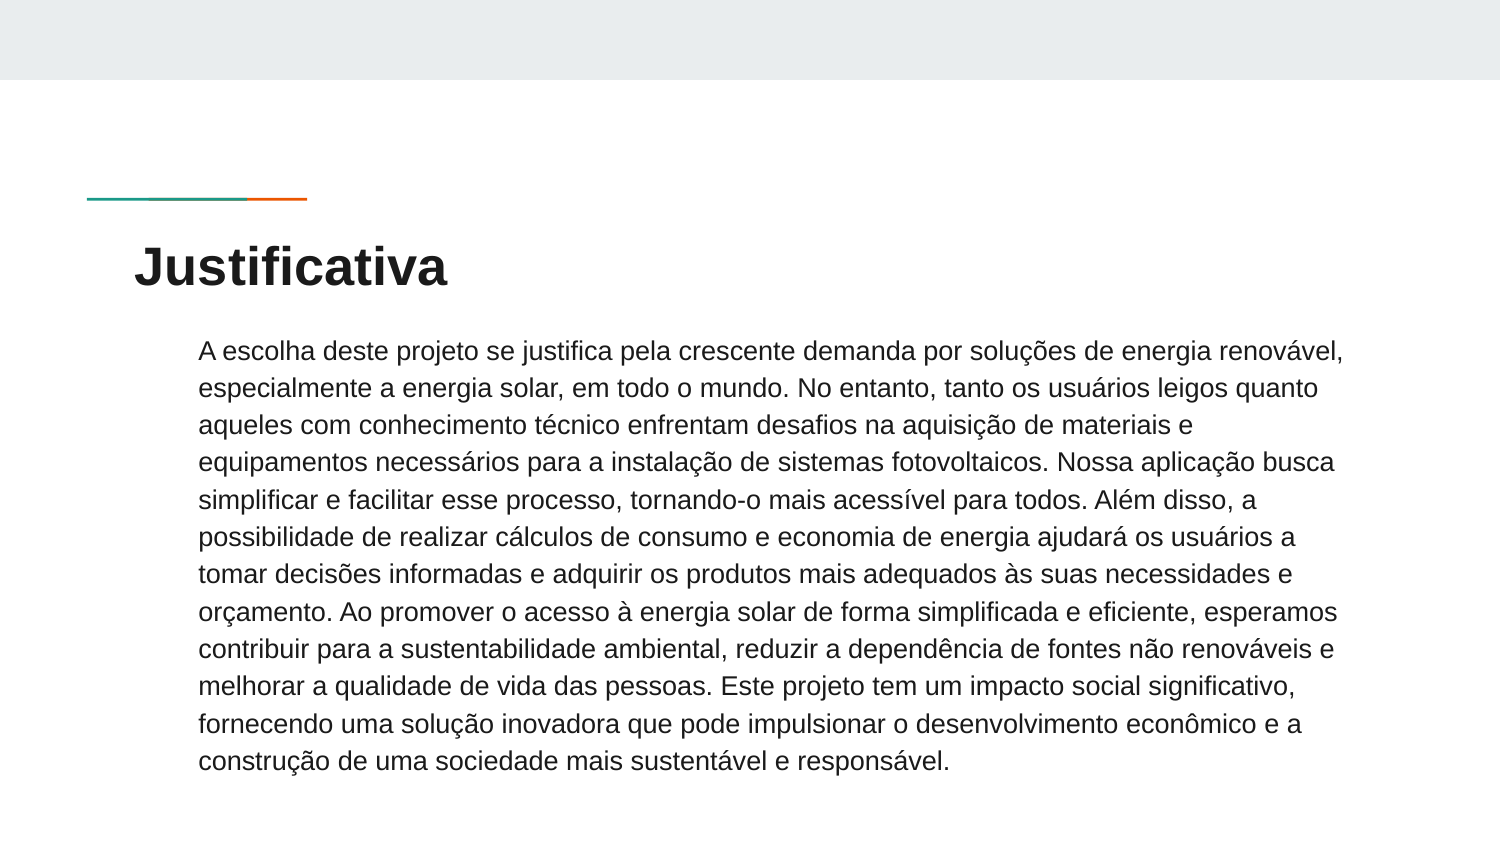

# Justificativa
A escolha deste projeto se justifica pela crescente demanda por soluções de energia renovável, especialmente a energia solar, em todo o mundo. No entanto, tanto os usuários leigos quanto aqueles com conhecimento técnico enfrentam desafios na aquisição de materiais e equipamentos necessários para a instalação de sistemas fotovoltaicos. Nossa aplicação busca simplificar e facilitar esse processo, tornando-o mais acessível para todos. Além disso, a possibilidade de realizar cálculos de consumo e economia de energia ajudará os usuários a tomar decisões informadas e adquirir os produtos mais adequados às suas necessidades e orçamento. Ao promover o acesso à energia solar de forma simplificada e eficiente, esperamos contribuir para a sustentabilidade ambiental, reduzir a dependência de fontes não renováveis e melhorar a qualidade de vida das pessoas. Este projeto tem um impacto social significativo, fornecendo uma solução inovadora que pode impulsionar o desenvolvimento econômico e a construção de uma sociedade mais sustentável e responsável.